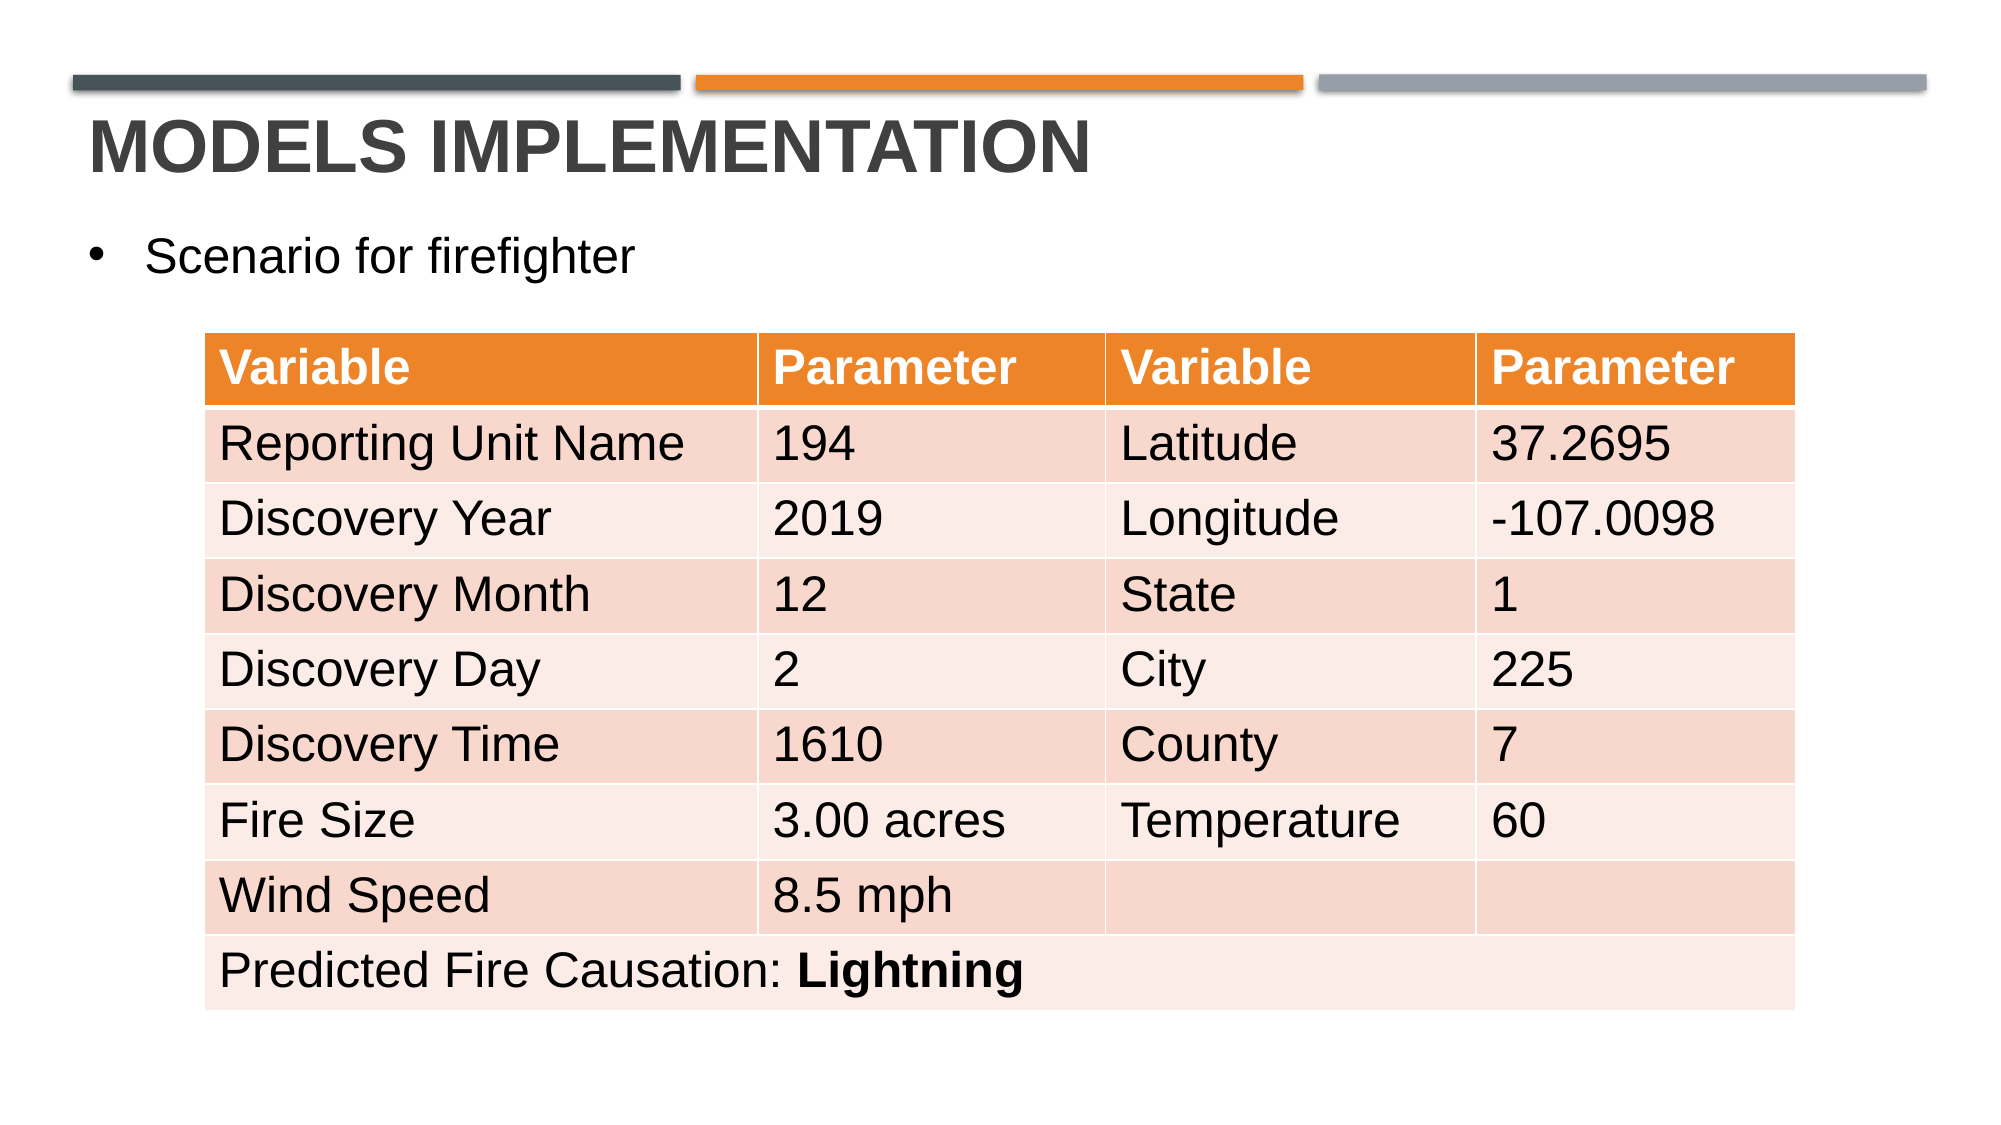

# Models implementation
Scenario for firefighter
| Variable | Parameter | Variable | Parameter |
| --- | --- | --- | --- |
| Reporting Unit Name | 194 | Latitude | 37.2695 |
| Discovery Year | 2019 | Longitude | -107.0098 |
| Discovery Month | 12 | State | 1 |
| Discovery Day | 2 | City | 225 |
| Discovery Time | 1610 | County | 7 |
| Fire Size | 3.00 acres | Temperature | 60 |
| Wind Speed | 8.5 mph |  |  |
| Predicted Fire Causation: Lightning |  |  |  |